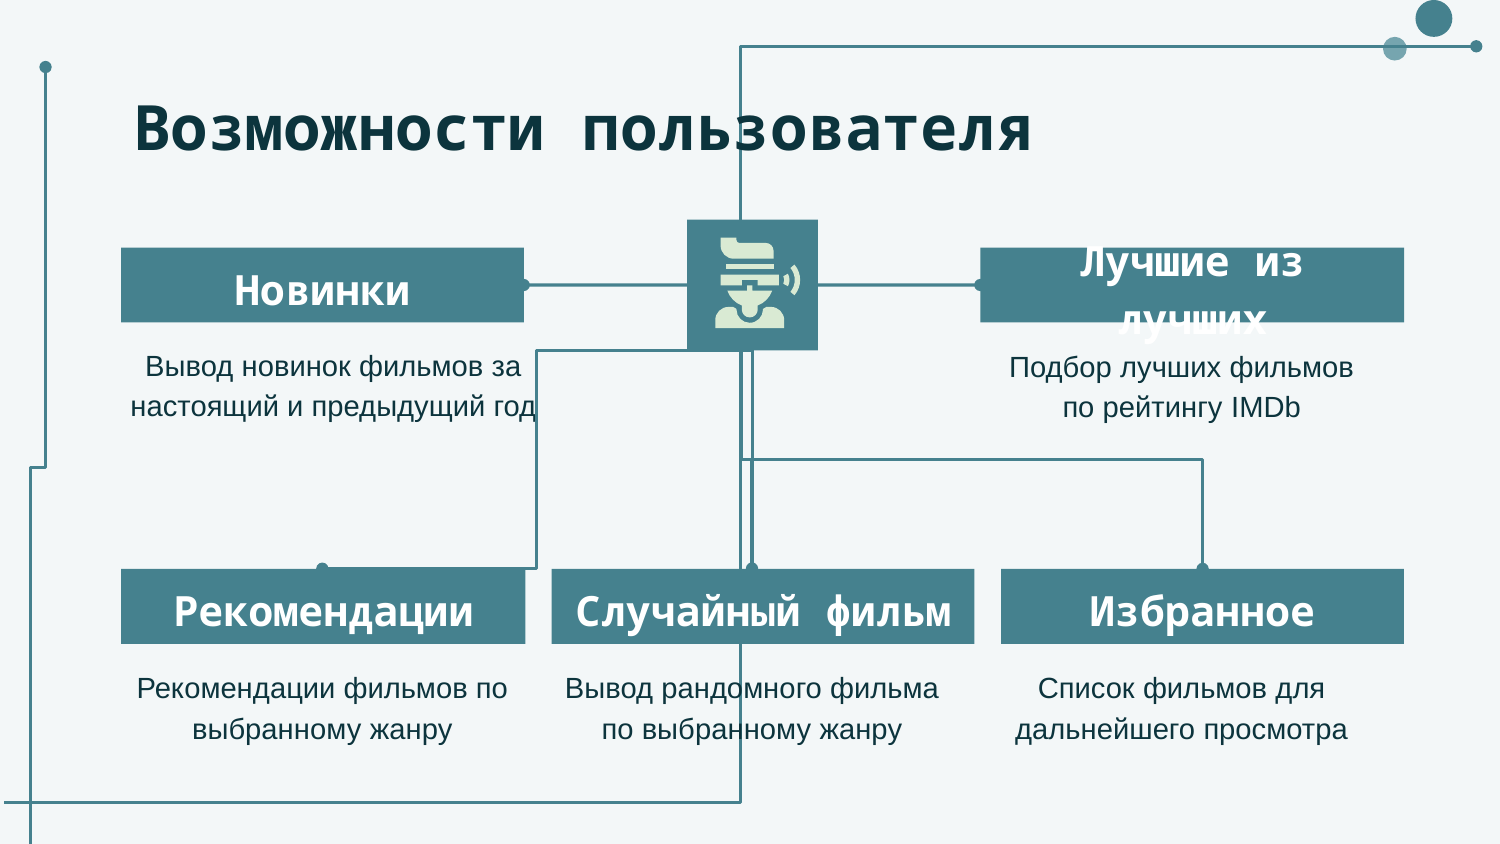

# Возможности пользователя

Новинки
Лучшие из лучших
Вывод новинок фильмов за настоящий и предыдущий год
Подбор лучших фильмов по рейтингу IMDb
Рекомендации
Случайный фильм
Избранное
Рекомендации фильмов по выбранному жанру
Вывод рандомного фильма по выбранному жанру
Список фильмов для дальнейшего просмотра